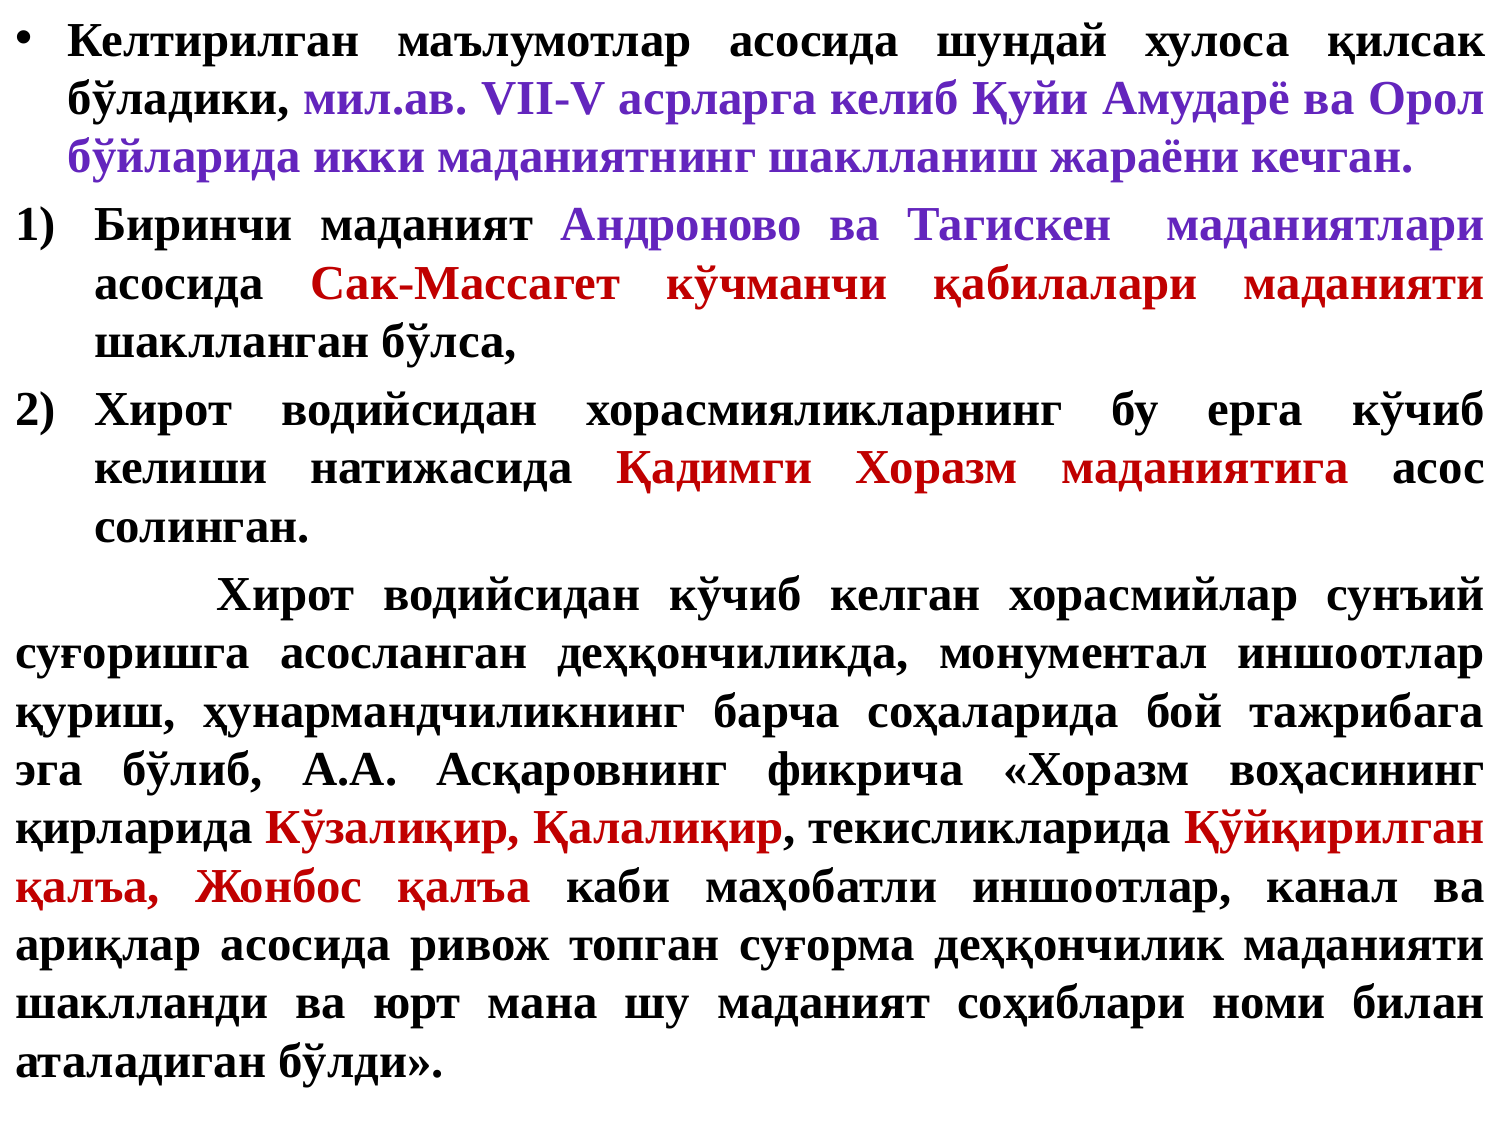

Келтирилган маълумотлар асосида шундай хулоса қилсак бўладики, мил.ав. VII-V асрларга келиб Қуйи Амударё ва Орол бўйларида икки маданиятнинг шаклланиш жараёни кечган.
Биринчи маданият Андроново ва Тагискен  маданиятлари асосида Сак-Массагет кўчманчи қабилалари маданияти шаклланган бўлса,
Хирот водийсидан хорасмияликларнинг бу ерга кўчиб келиши натижасида Қадимги Хоразм маданиятига асос солинган.
       Хирот водийсидан кўчиб келган хорасмийлар сунъий суғоришга асосланган деҳқончиликда, монументал иншоотлар қуриш, ҳунармандчиликнинг барча соҳаларида бой тажрибага эга бўлиб, А.А. Асқаровнинг фикрича «Хоразм воҳасининг қирларида Кўзалиқир, Қалалиқир, текисликларида Қўйқирилган қалъа, Жонбос қалъа каби маҳобатли иншоотлар, канал ва ариқлар асосида ривож топган суғорма деҳқончилик маданияти шаклланди ва юрт мана шу маданият соҳиблари номи билан аталадиган бўлди».